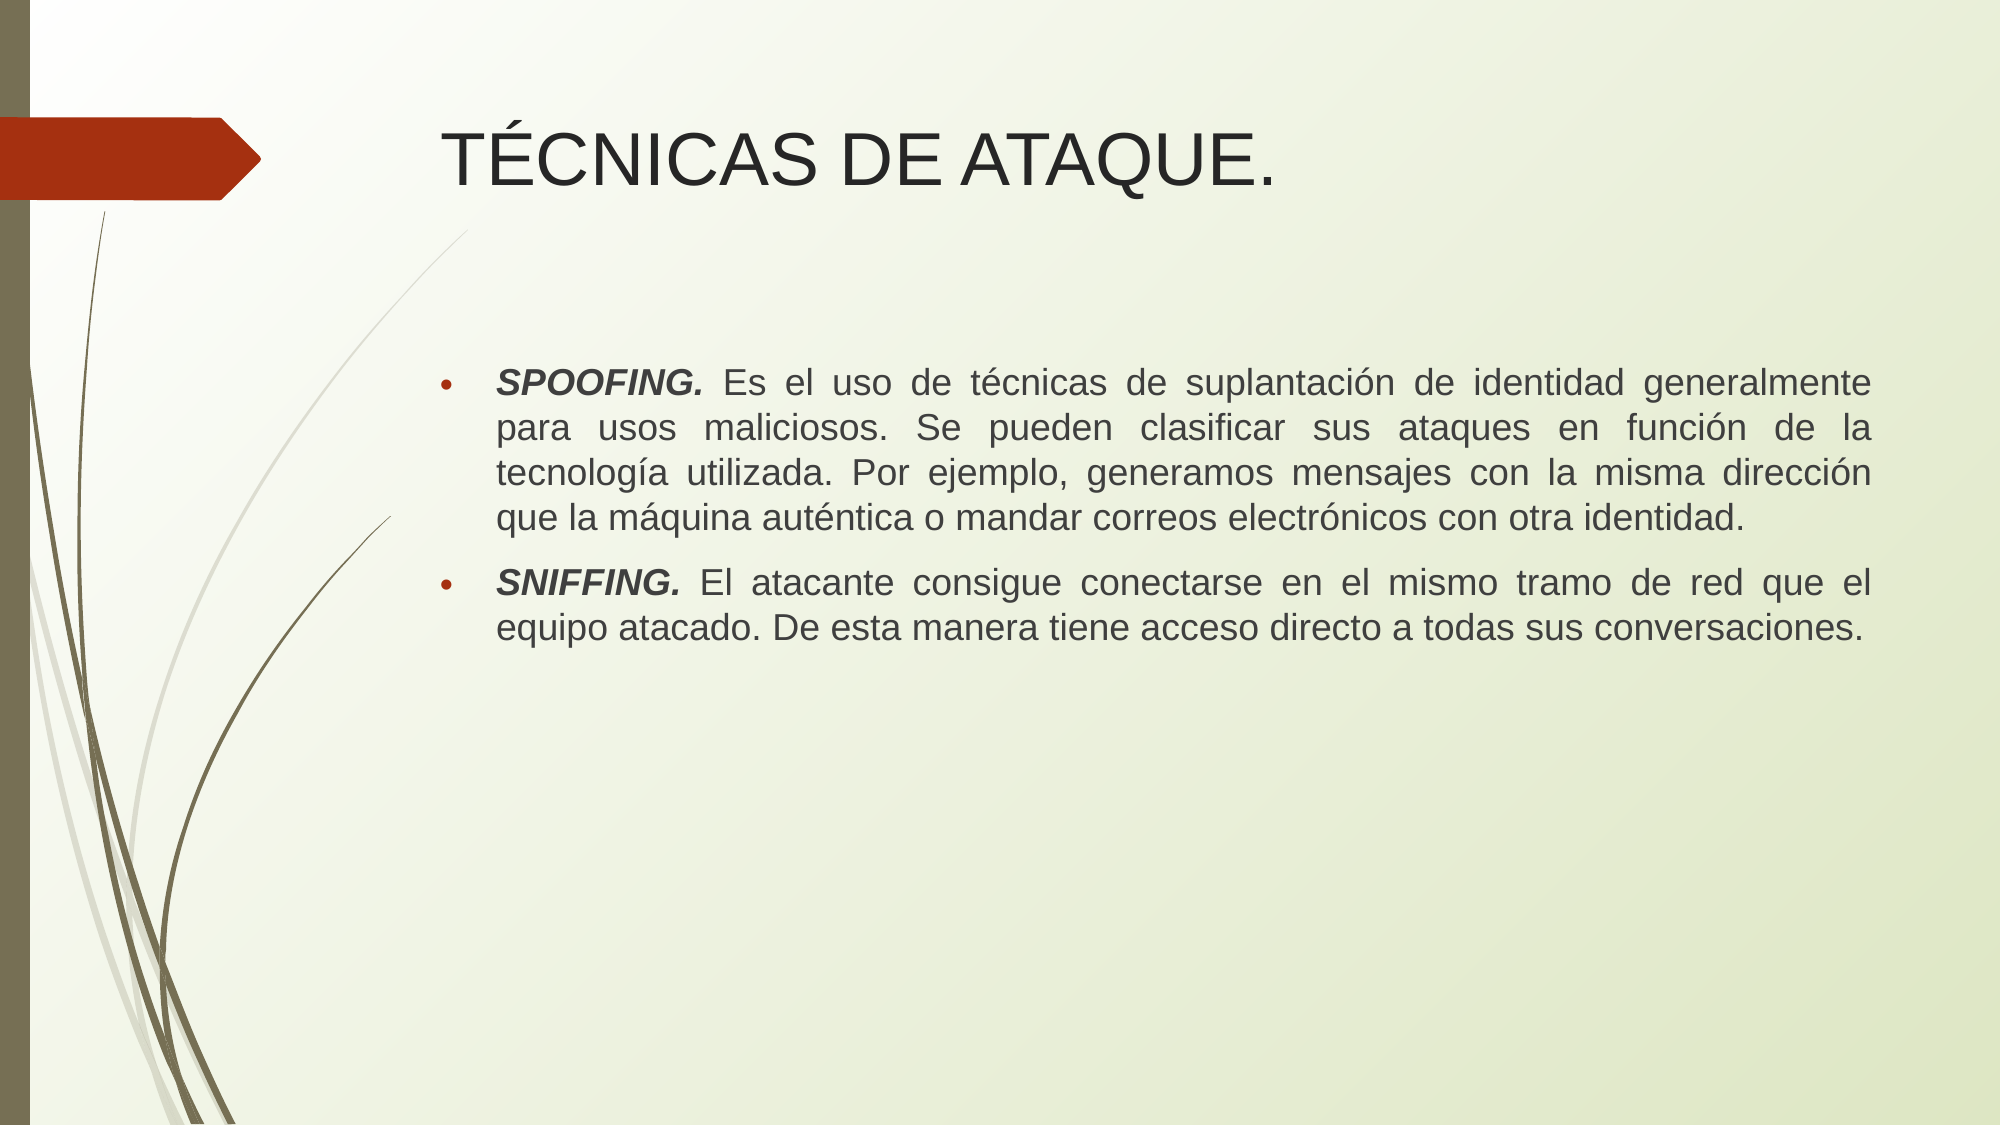

# TÉCNICAS DE ATAQUE.
SPOOFING. Es el uso de técnicas de suplantación de identidad generalmente para usos maliciosos. Se pueden clasificar sus ataques en función de la tecnología utilizada. Por ejemplo, generamos mensajes con la misma dirección que la máquina auténtica o mandar correos electrónicos con otra identidad.
SNIFFING. El atacante consigue conectarse en el mismo tramo de red que el equipo atacado. De esta manera tiene acceso directo a todas sus conversaciones.